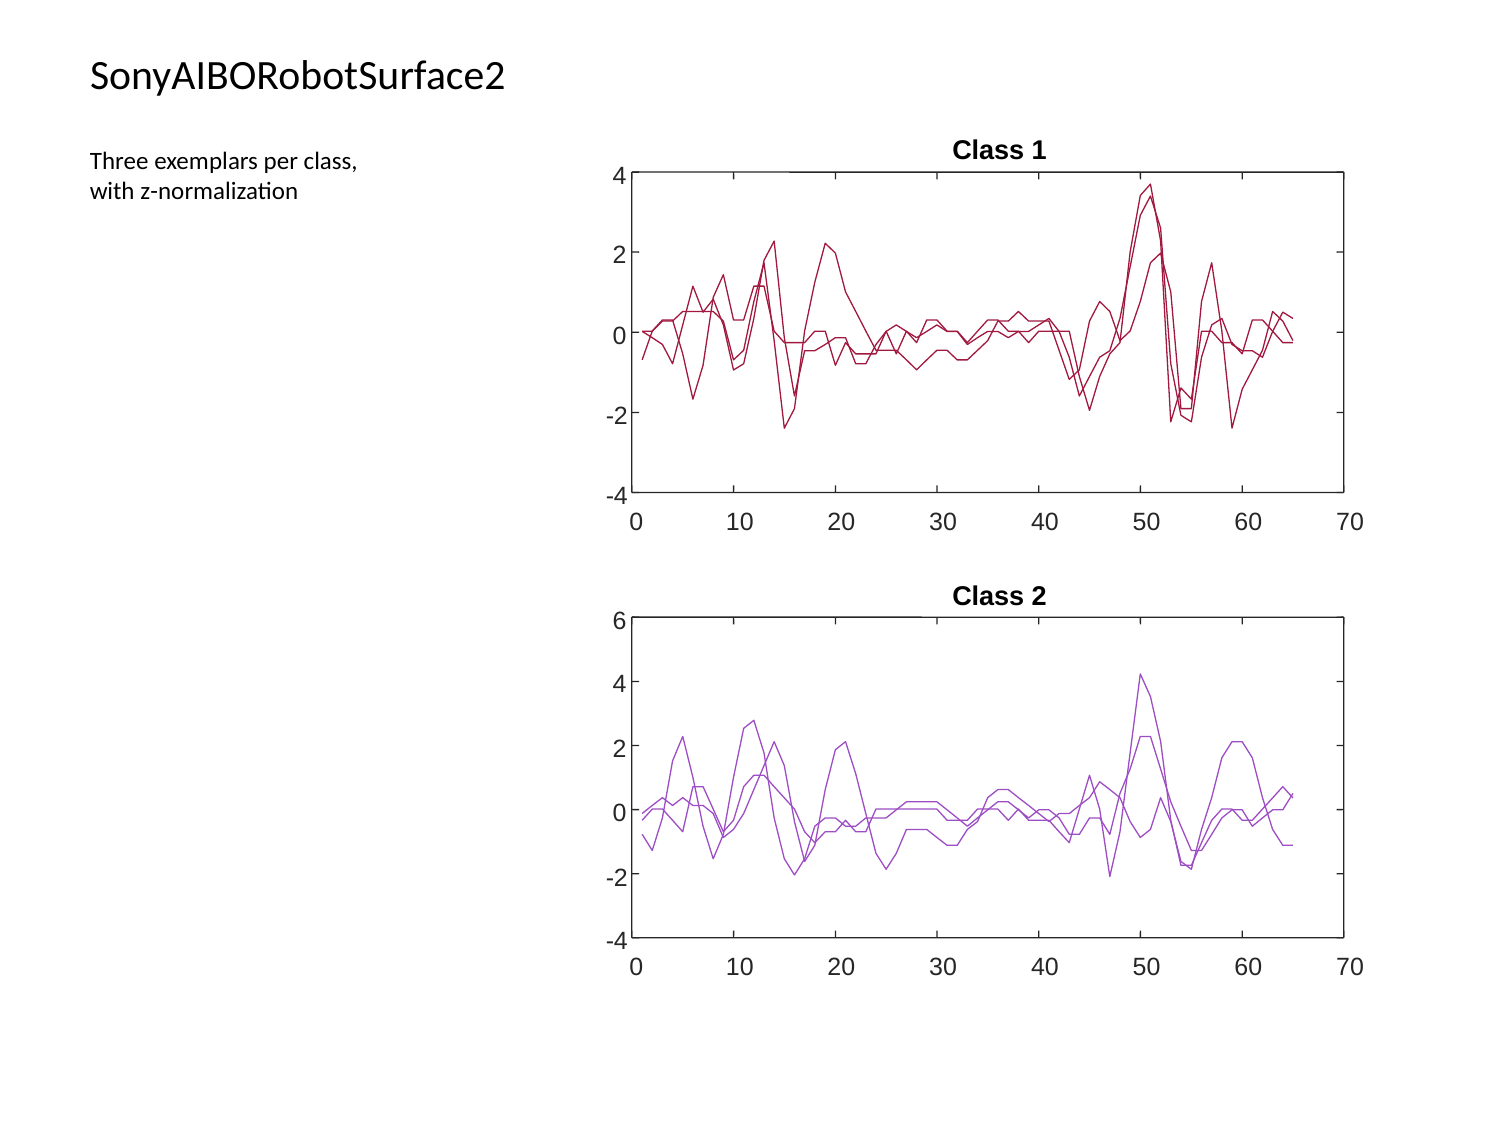

# SonyAIBORobotSurface2
Class 1
4

2

0

-2

-4

0
10
20
30
40
50
60
70
Class 2
6

4

2

0

-2

-4

0
10
20
30
40
50
60
70
Three exemplars per class, with z-normalization